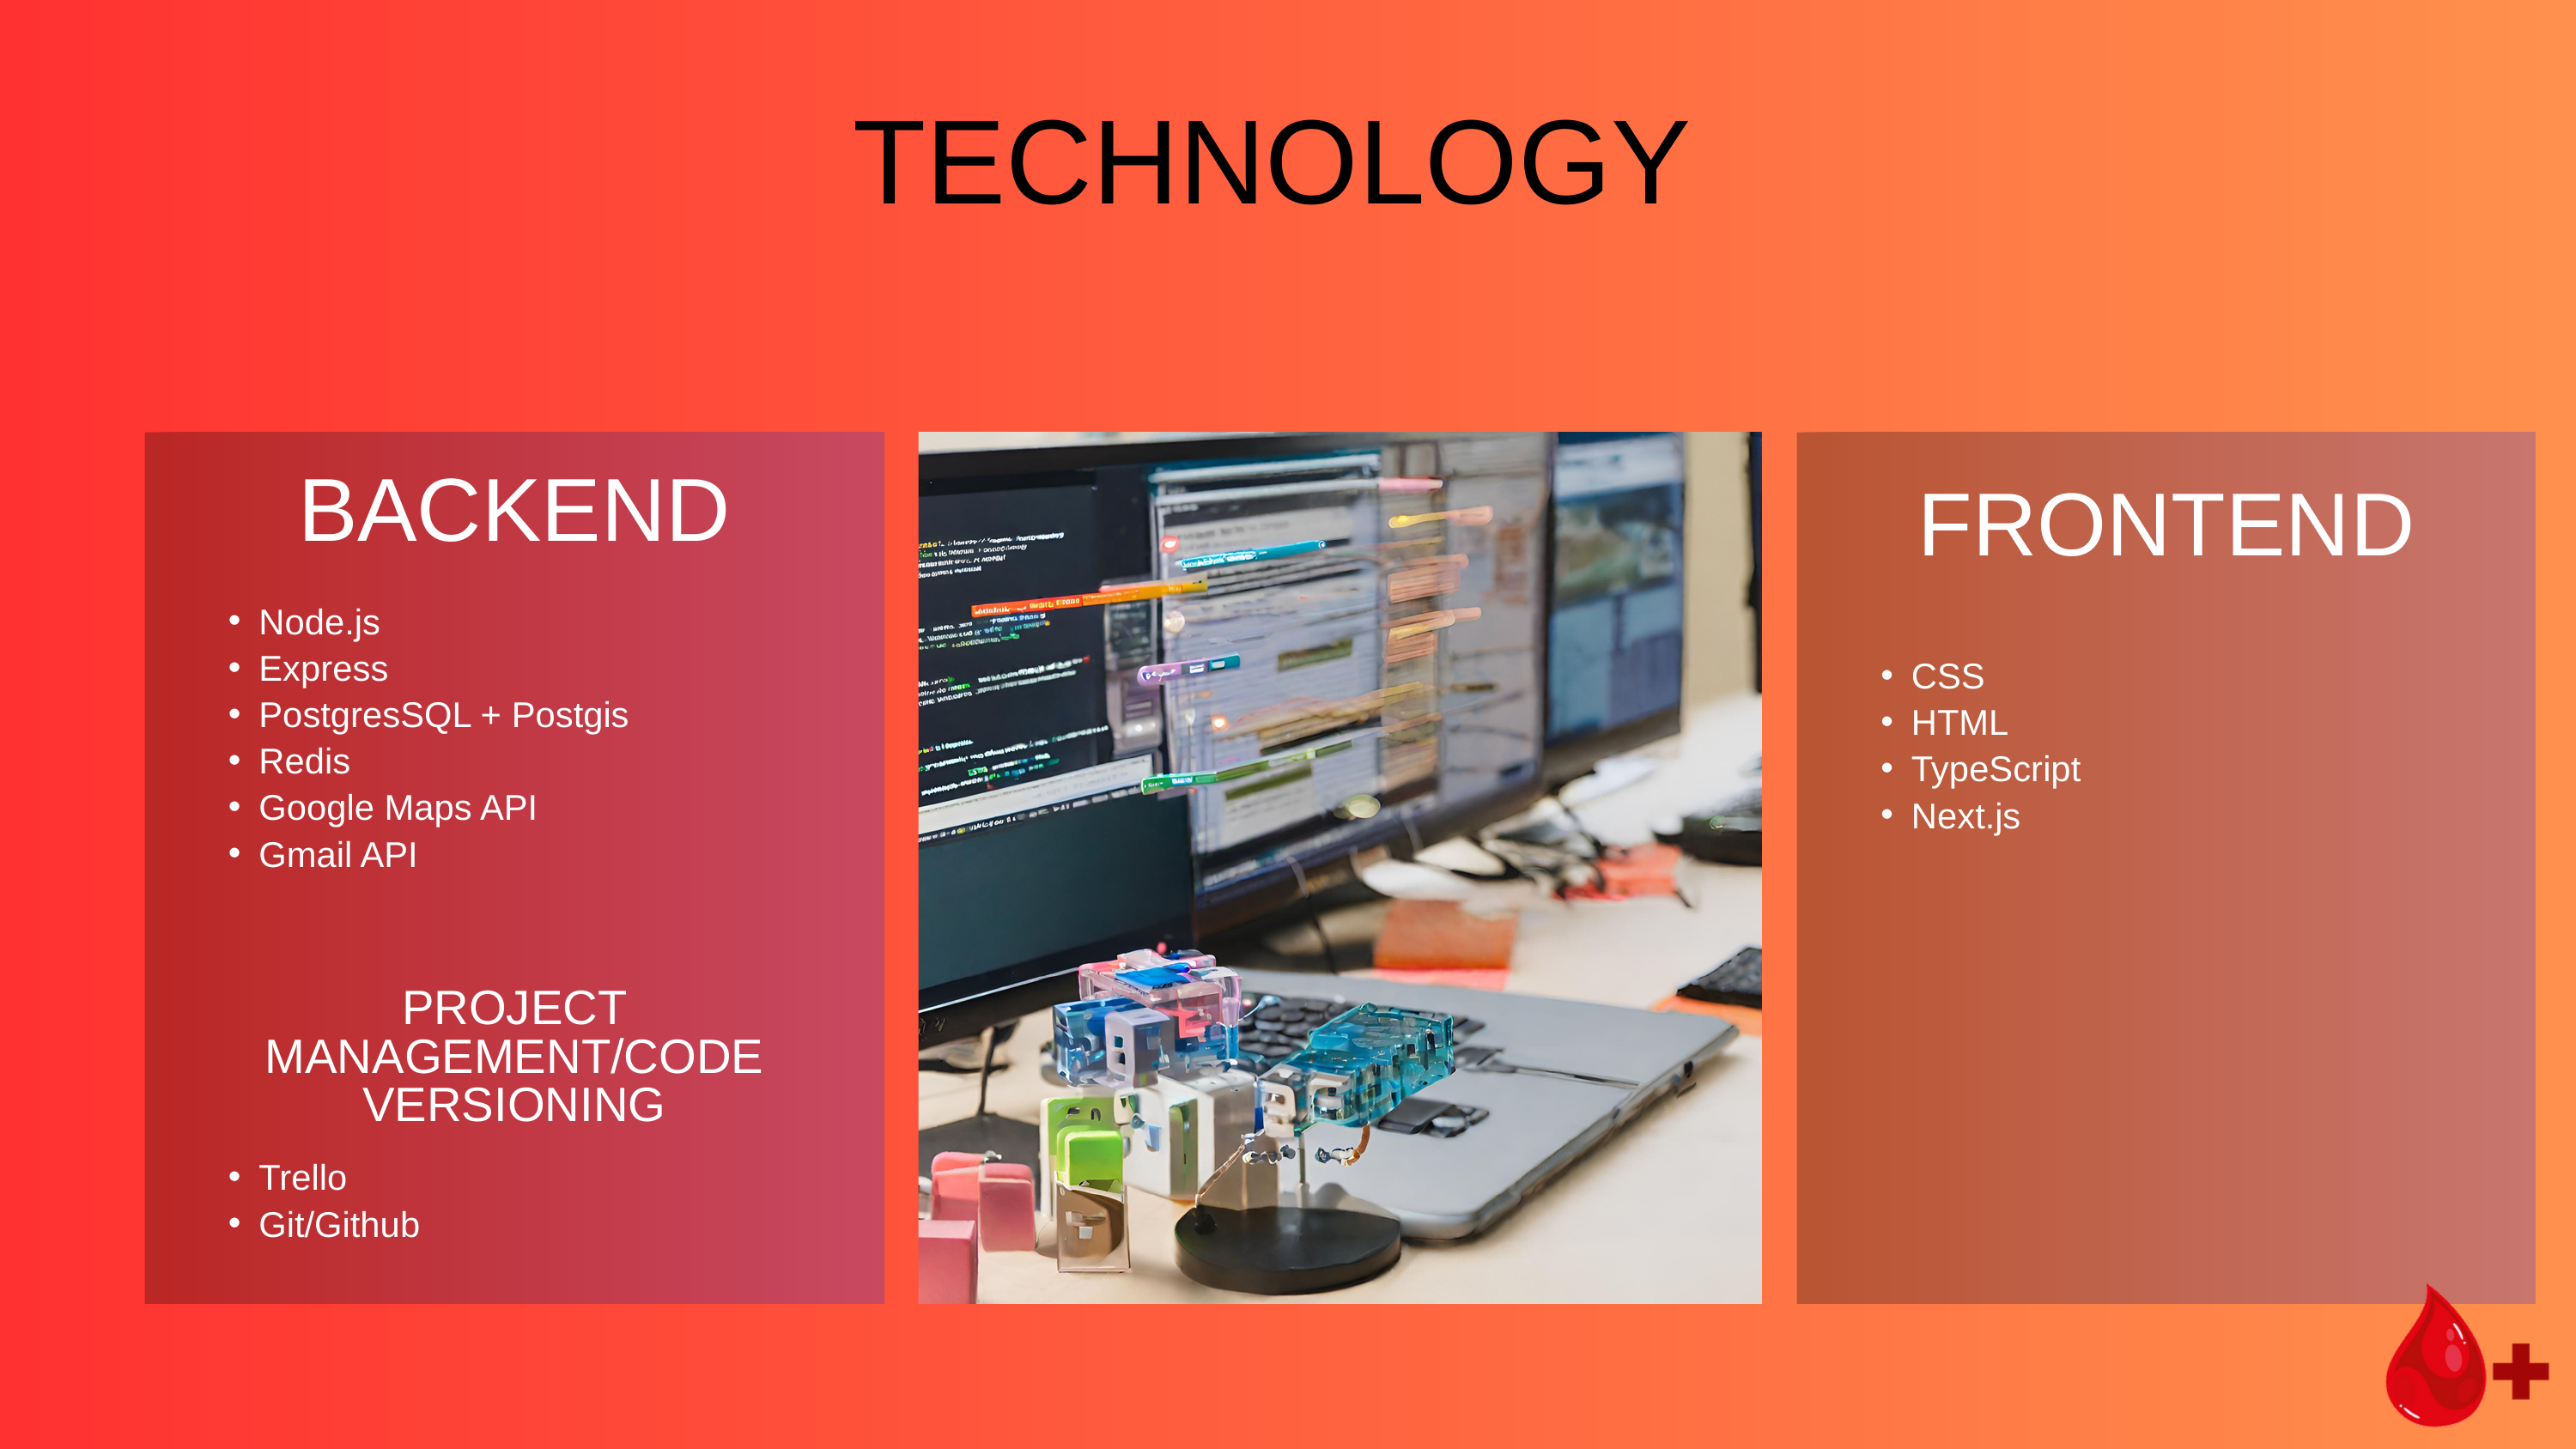

TECHNOLOGY

BACKEND
FRONTEND
Node.js
Express
PostgresSQL + Postgis
Redis
Google Maps API
Gmail API
CSS
HTML
TypeScript
Next.js
PROJECT MANAGEMENT/CODE VERSIONING
Trello
Git/Github